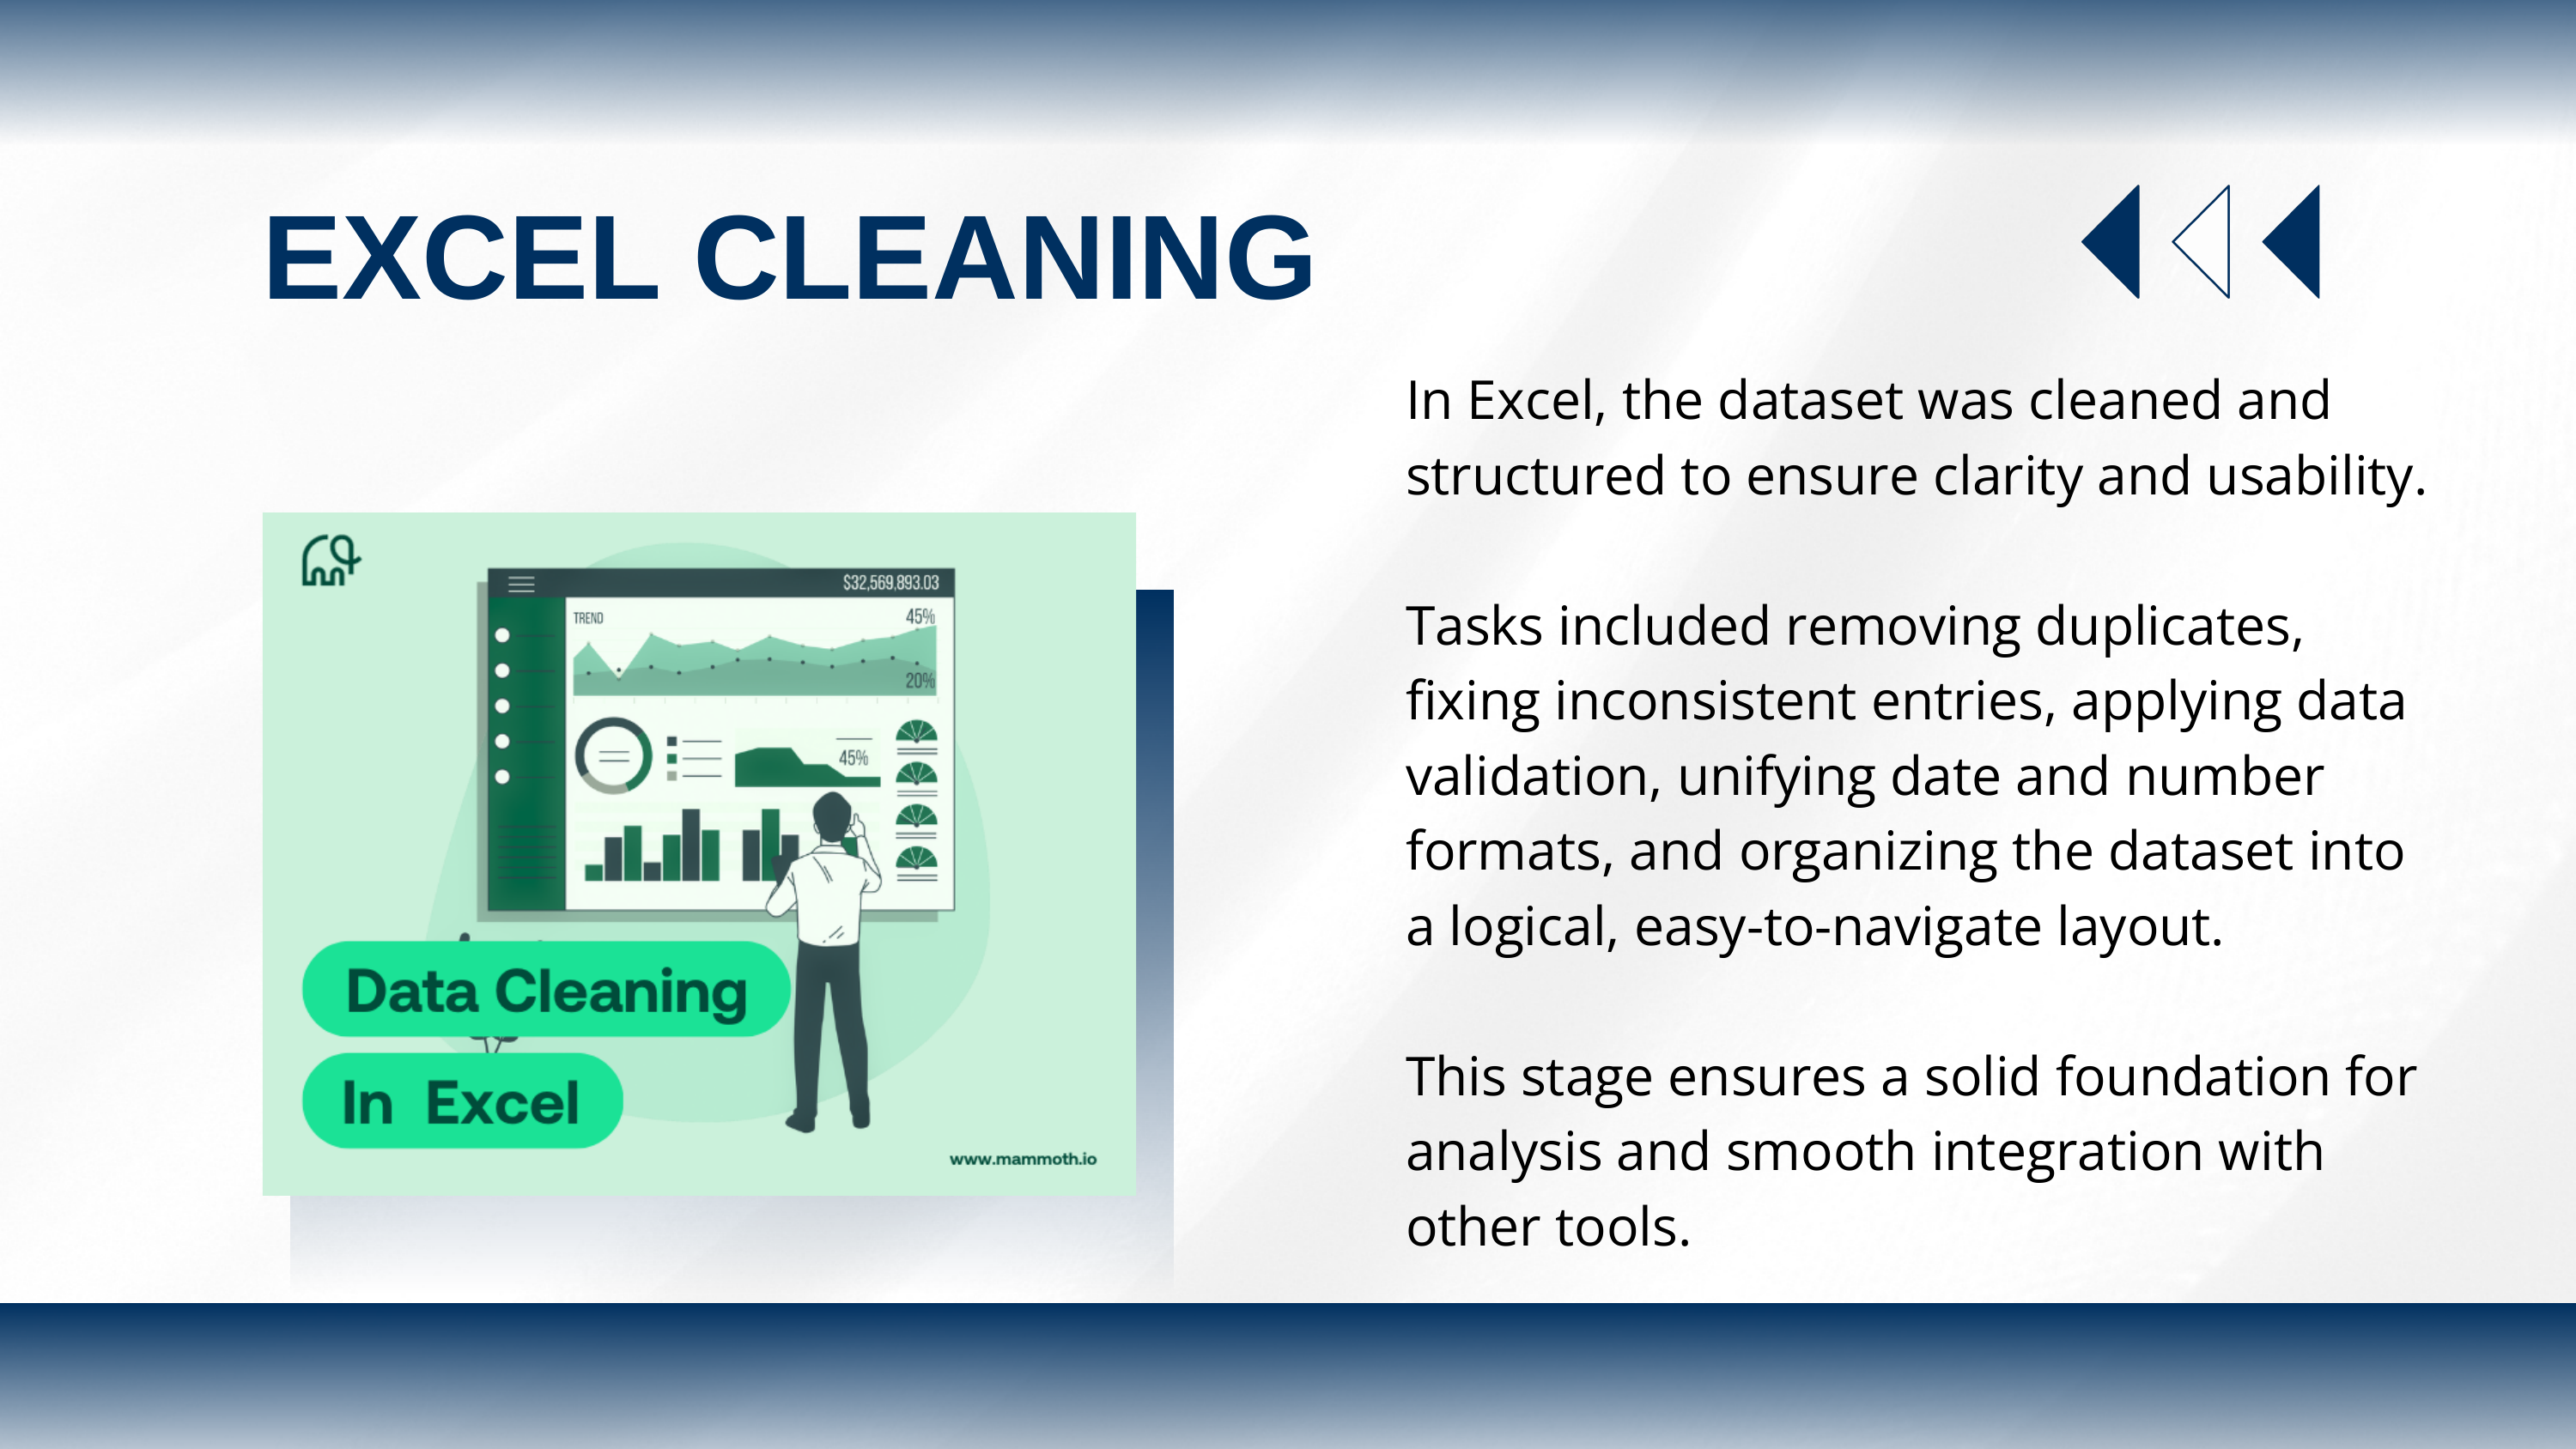

EXCEL CLEANING
In Excel, the dataset was cleaned and structured to ensure clarity and usability.

Tasks included removing duplicates, fixing inconsistent entries, applying data validation, unifying date and number formats, and organizing the dataset into a logical, easy-to-navigate layout.

This stage ensures a solid foundation for analysis and smooth integration with other tools.